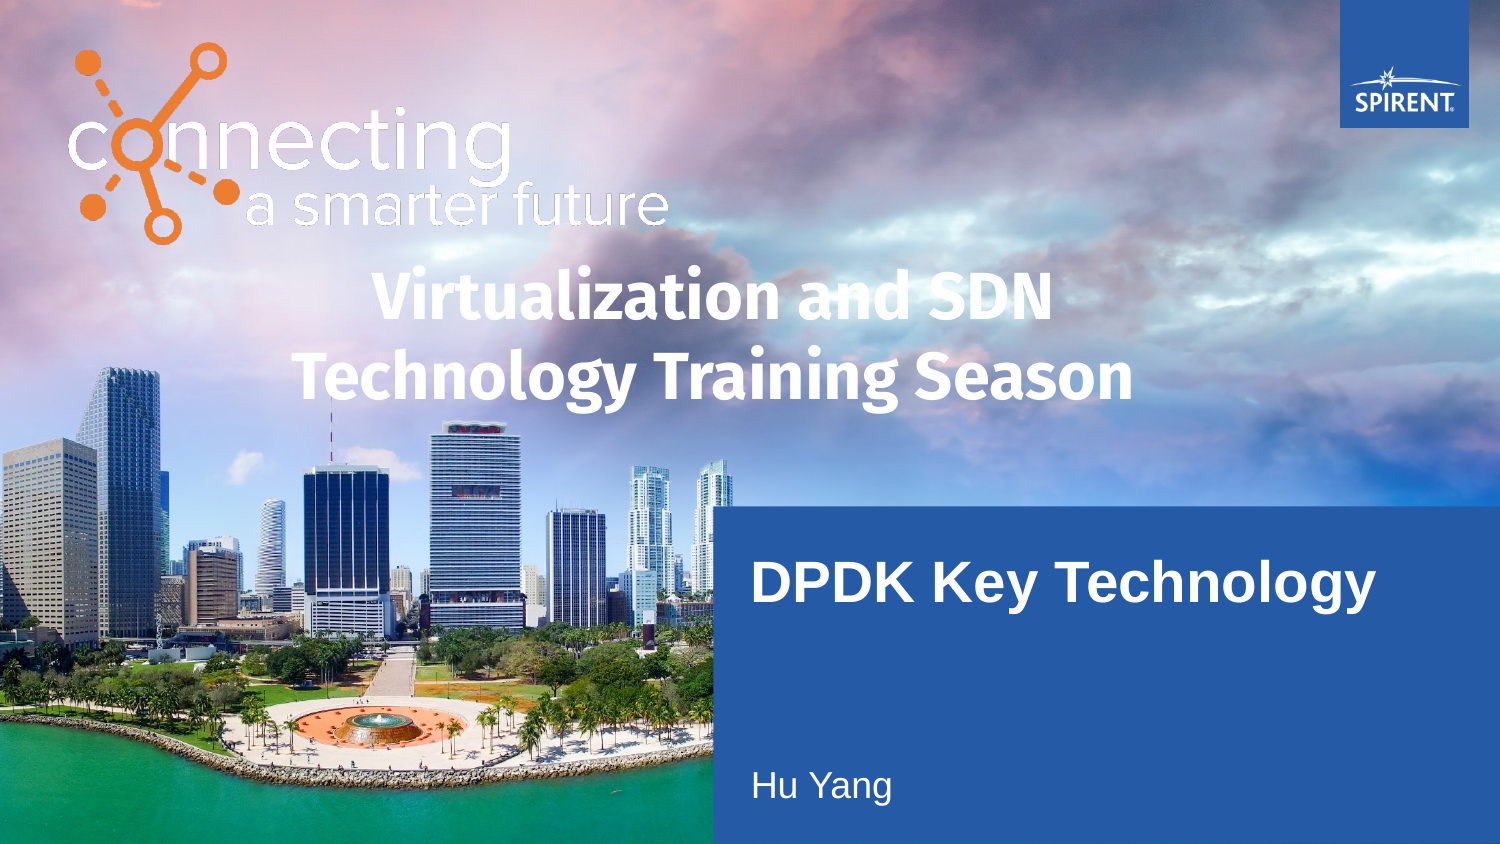

Virtualization and SDN Technology Training Season
# DPDK Key Technology
Hu Yang